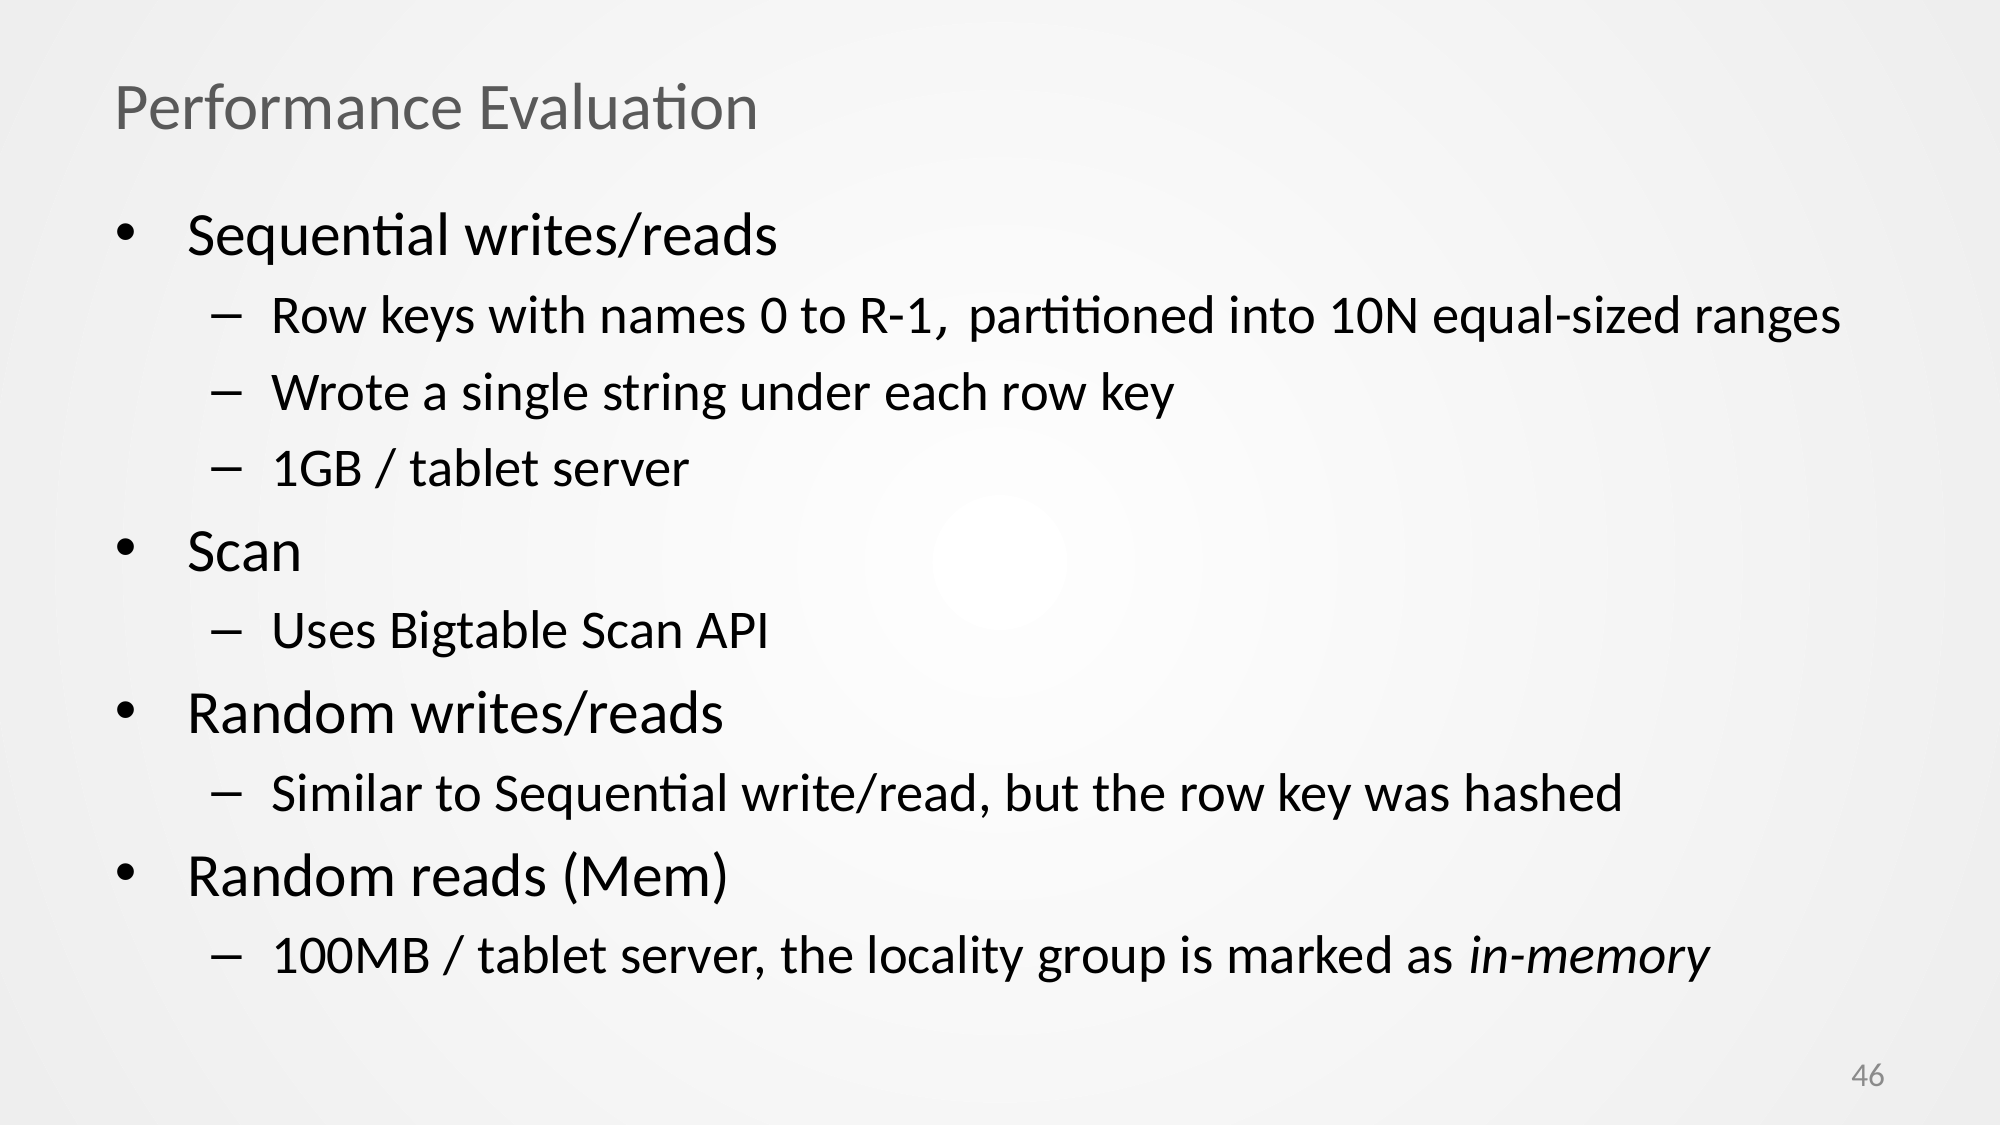

# Performance Evaluation
Sequential writes/reads
Row keys with names 0 to R-1, partitioned into 10N equal-sized ranges
Wrote a single string under each row key
1GB / tablet server
Scan
Uses Bigtable Scan API
Random writes/reads
Similar to Sequential write/read, but the row key was hashed
Random reads (Mem)
100MB / tablet server, the locality group is marked as in-memory
46